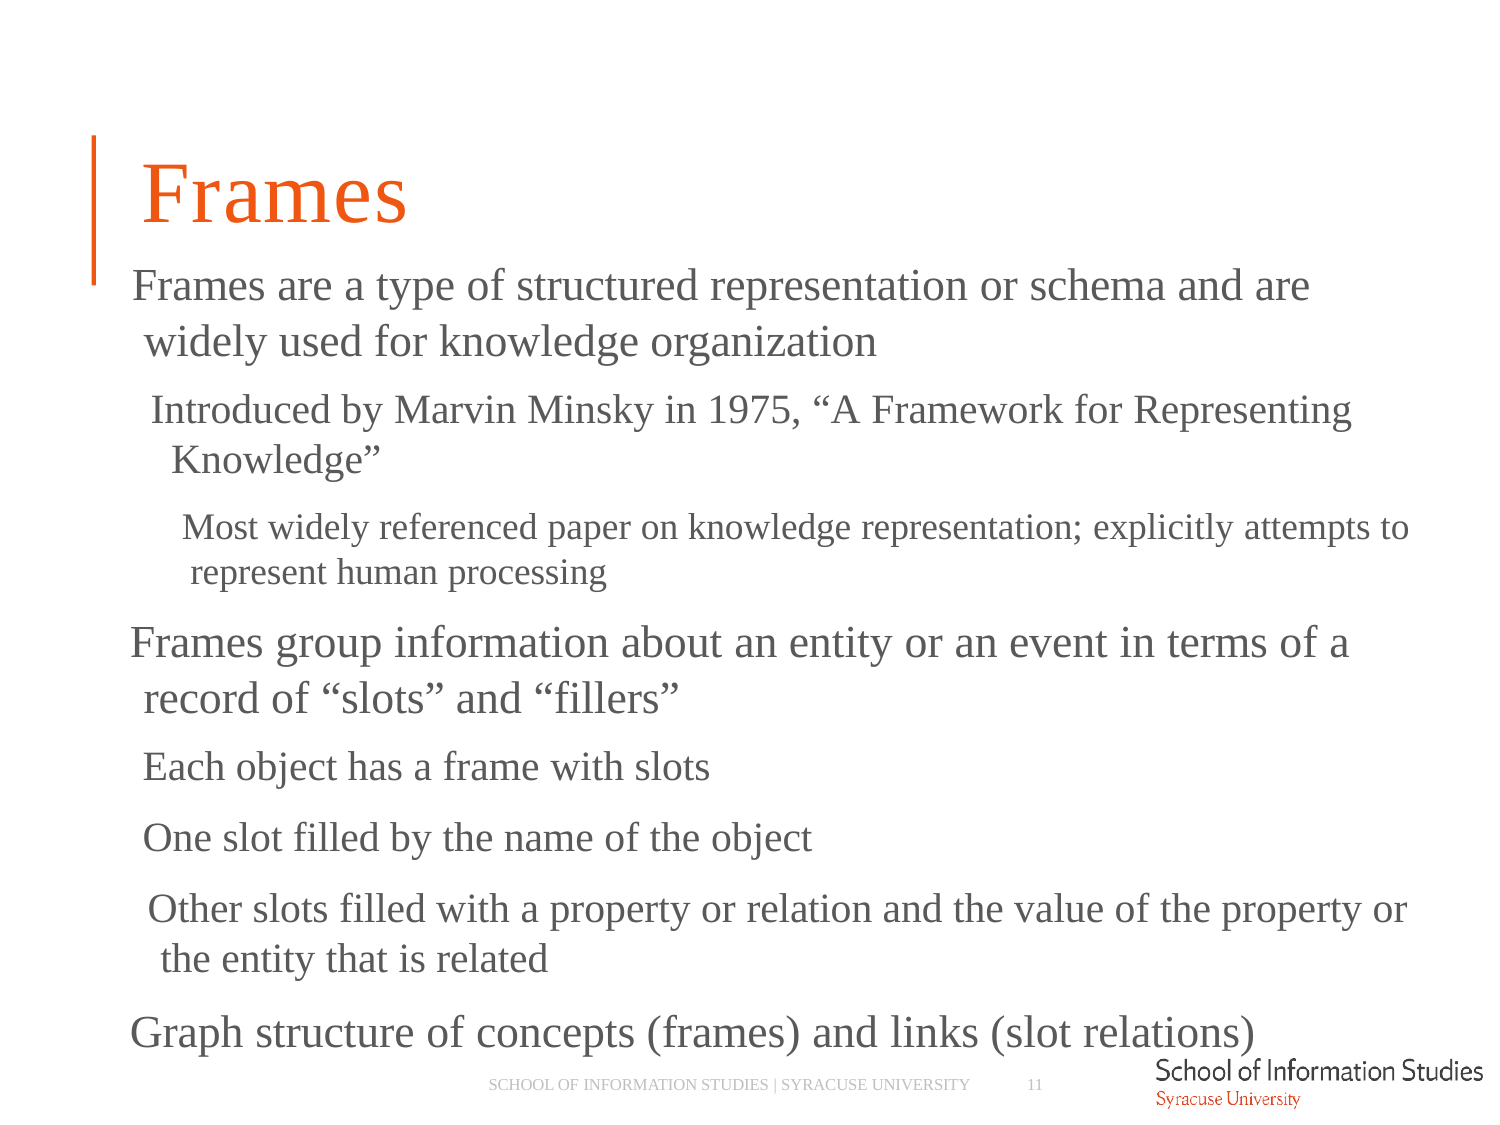

# Frames
Frames are a type of structured representation or schema and are  widely used for knowledge organization
­ Introduced by Marvin Minsky in 1975, “A Framework for Representing  Knowledge”
­ Most widely referenced paper on knowledge representation; explicitly attempts to  represent human processing
Frames group information about an entity or an event in terms of a  record of “slots” and “fillers”
­ Each object has a frame with slots
­ One slot filled by the name of the object
­ Other slots filled with a property or relation and the value of the property or  the entity that is related
Graph structure of concepts (frames) and links (slot relations)
SCHOOL OF INFORMATION STUDIES | SYRACUSE UNIVERSITY
11